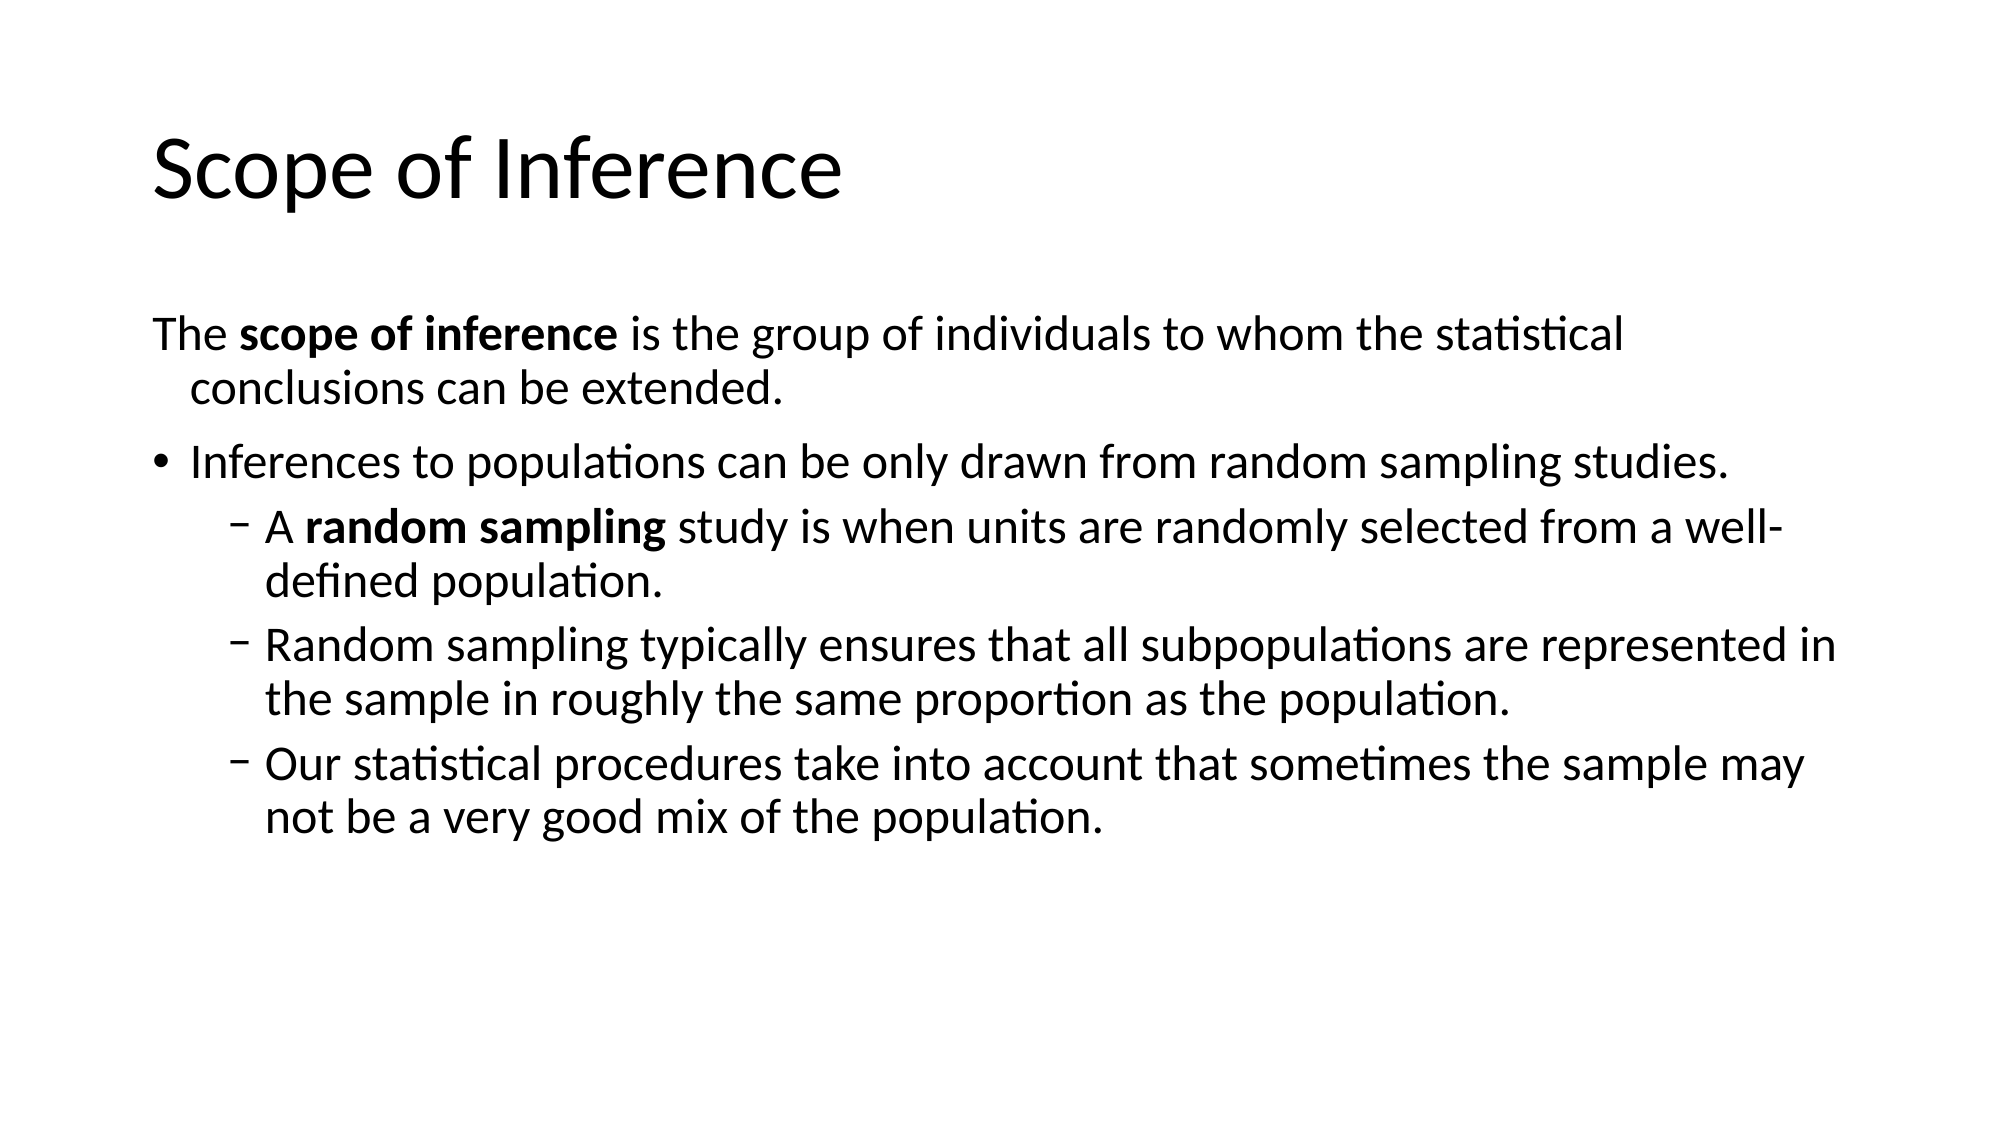

# Scope of Inference
The scope of inference is the group of individuals to whom the statistical conclusions can be extended.
Inferences to populations can be only drawn from random sampling studies.
A random sampling study is when units are randomly selected from a well-defined population.
Random sampling typically ensures that all subpopulations are represented in the sample in roughly the same proportion as the population.
Our statistical procedures take into account that sometimes the sample may not be a very good mix of the population.